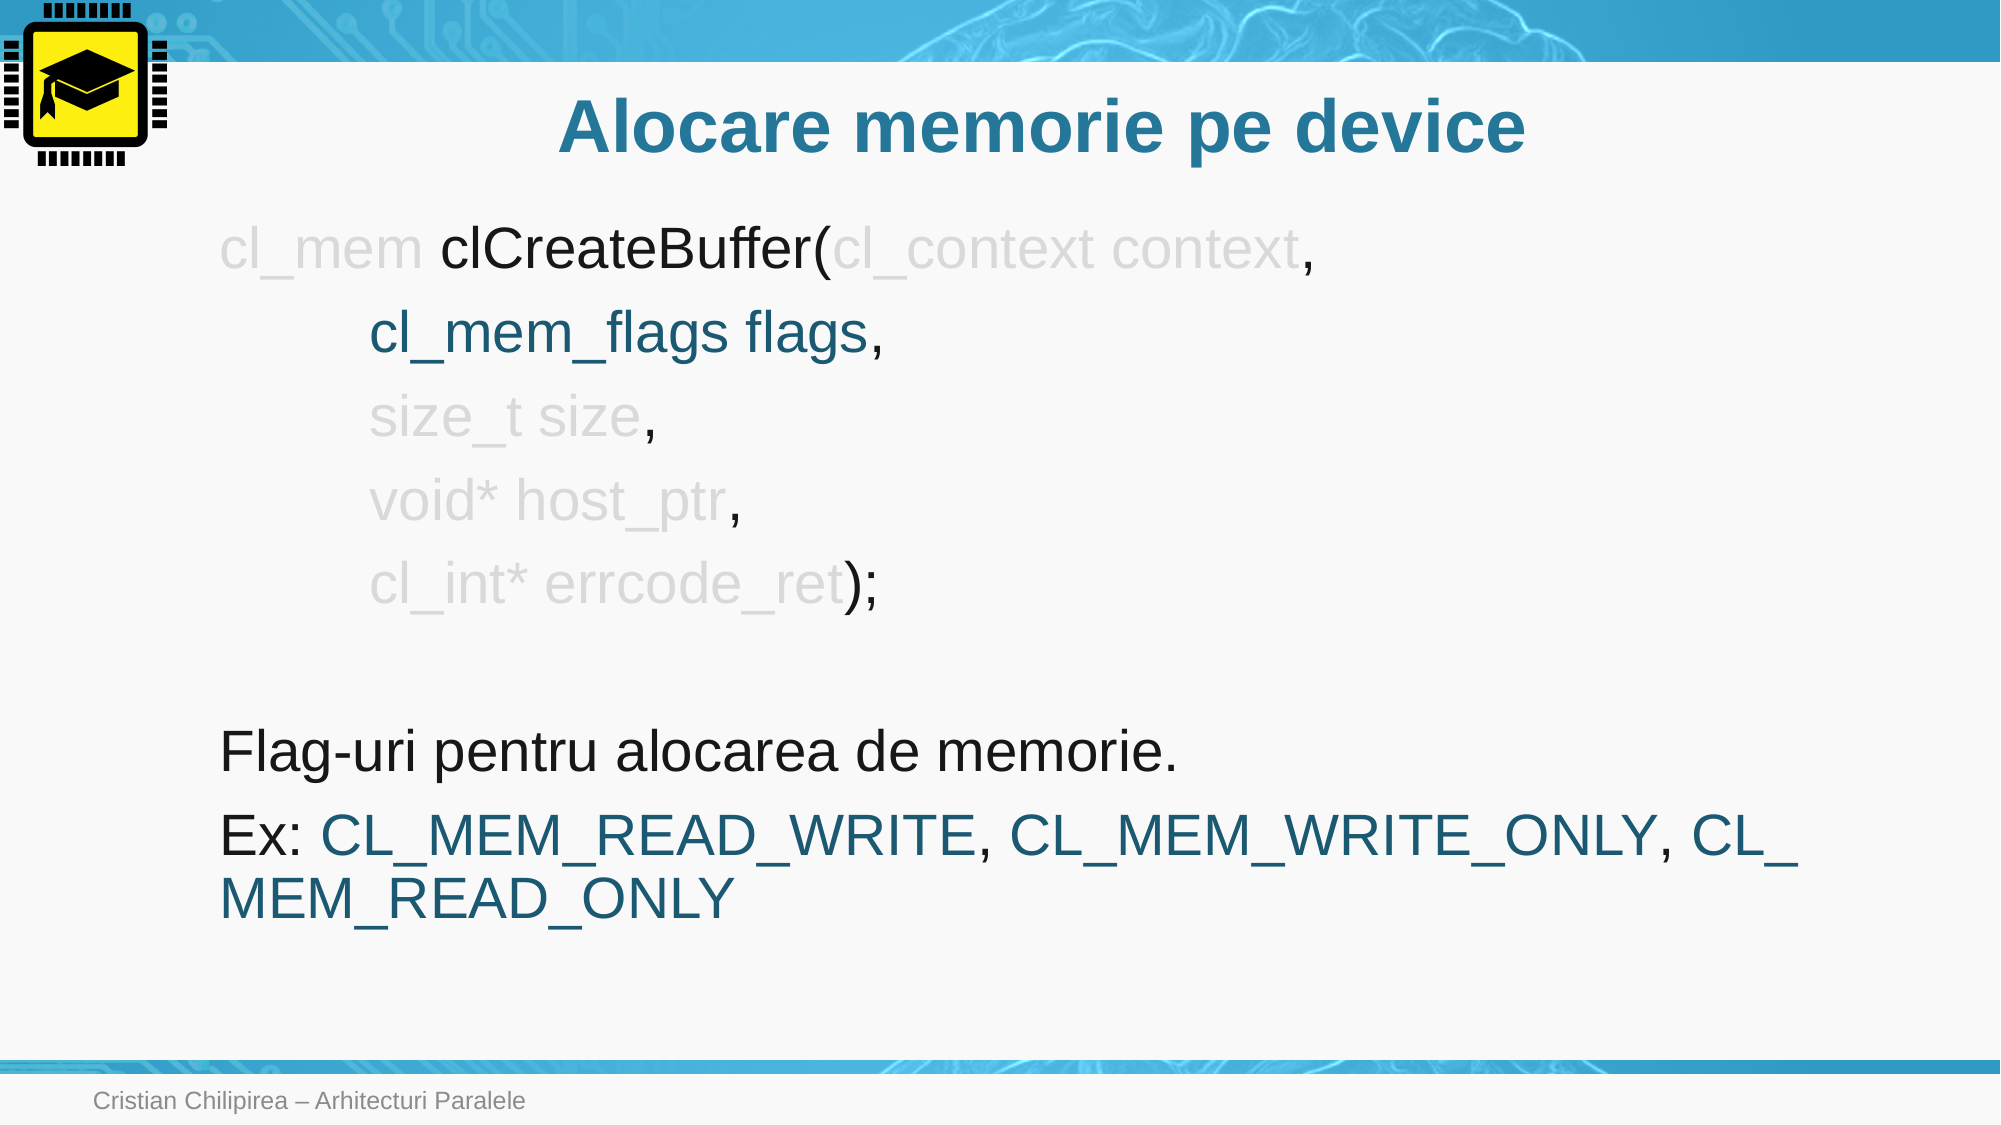

# Alocare memorie pe device
cl_mem clCreateBuffer(cl_context context,
	cl_mem_flags flags,
	size_t size,
	void* host_ptr,
	cl_int* errcode_ret);

Flag-uri pentru alocarea de memorie.
Ex: CL_​MEM_​READ_​WRITE, CL_​MEM_​WRITE_​ONLY, CL_​MEM_​READ_​ONLY
Cristian Chilipirea – Arhitecturi Paralele